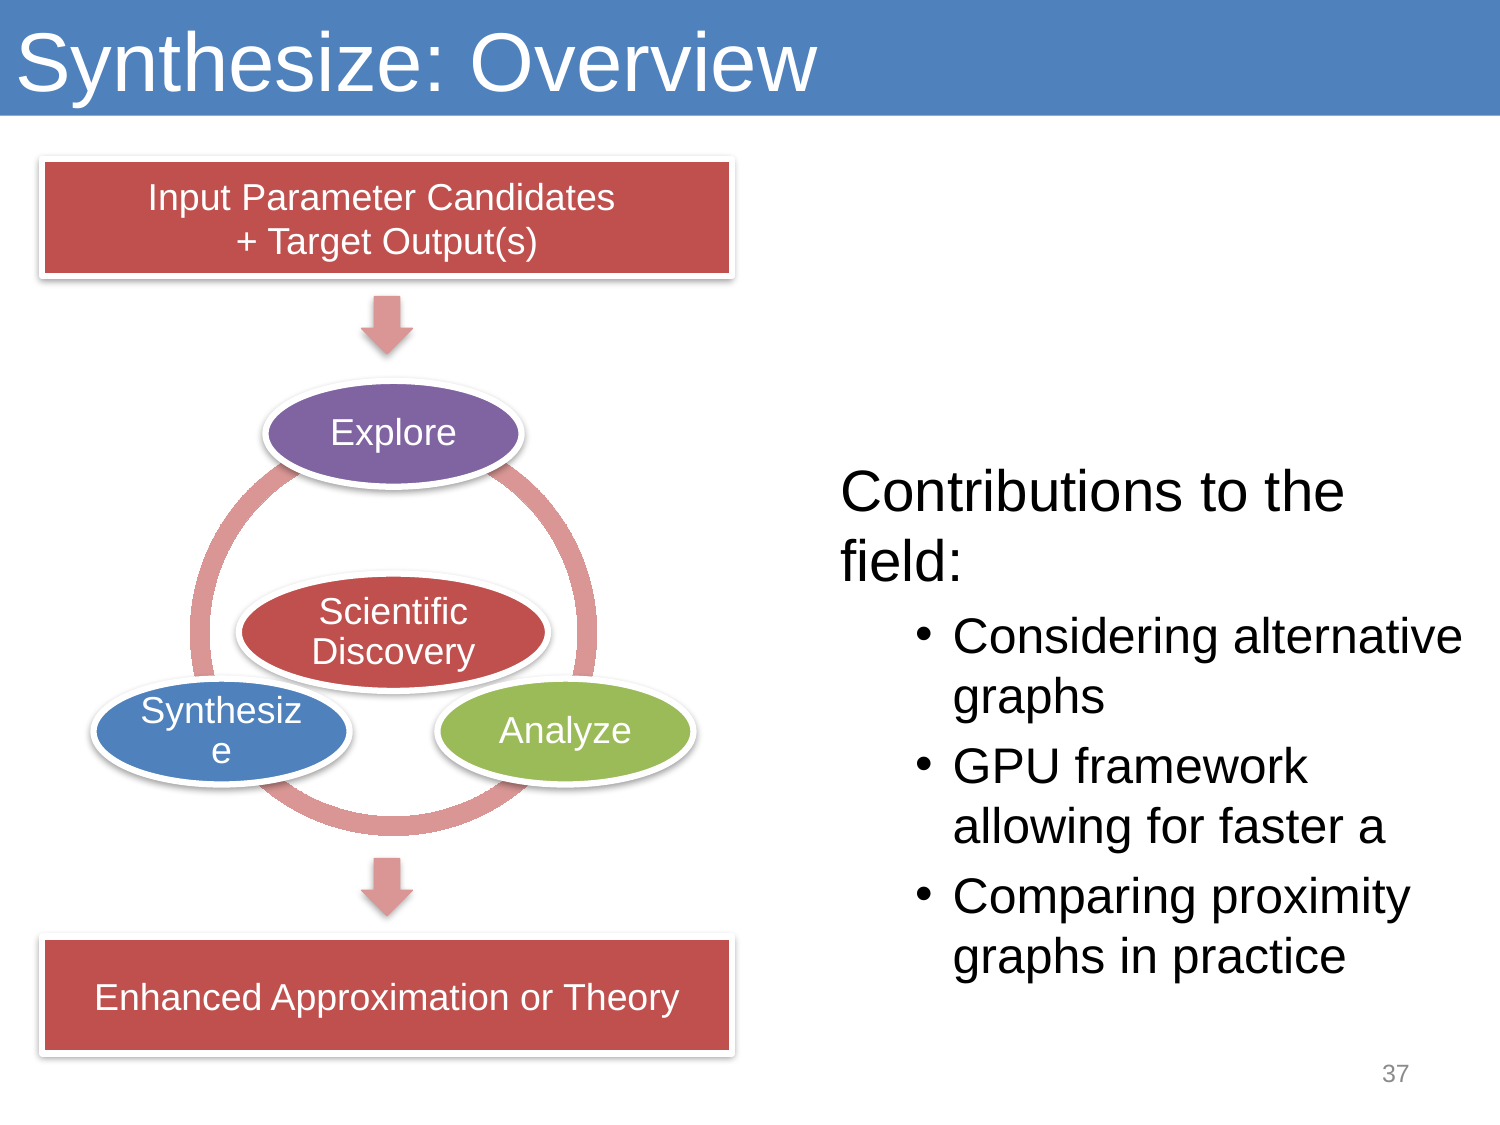

# Synthesize: Overview

Contributions to the field:
Considering alternative graphs
GPU framework allowing for faster a
Comparing proximity graphs in practice
Input Parameter Candidates
+ Target Output(s)

Scientific Discovery
Explore
Analyze
Synthesize

Enhanced Approximation or Theory
37